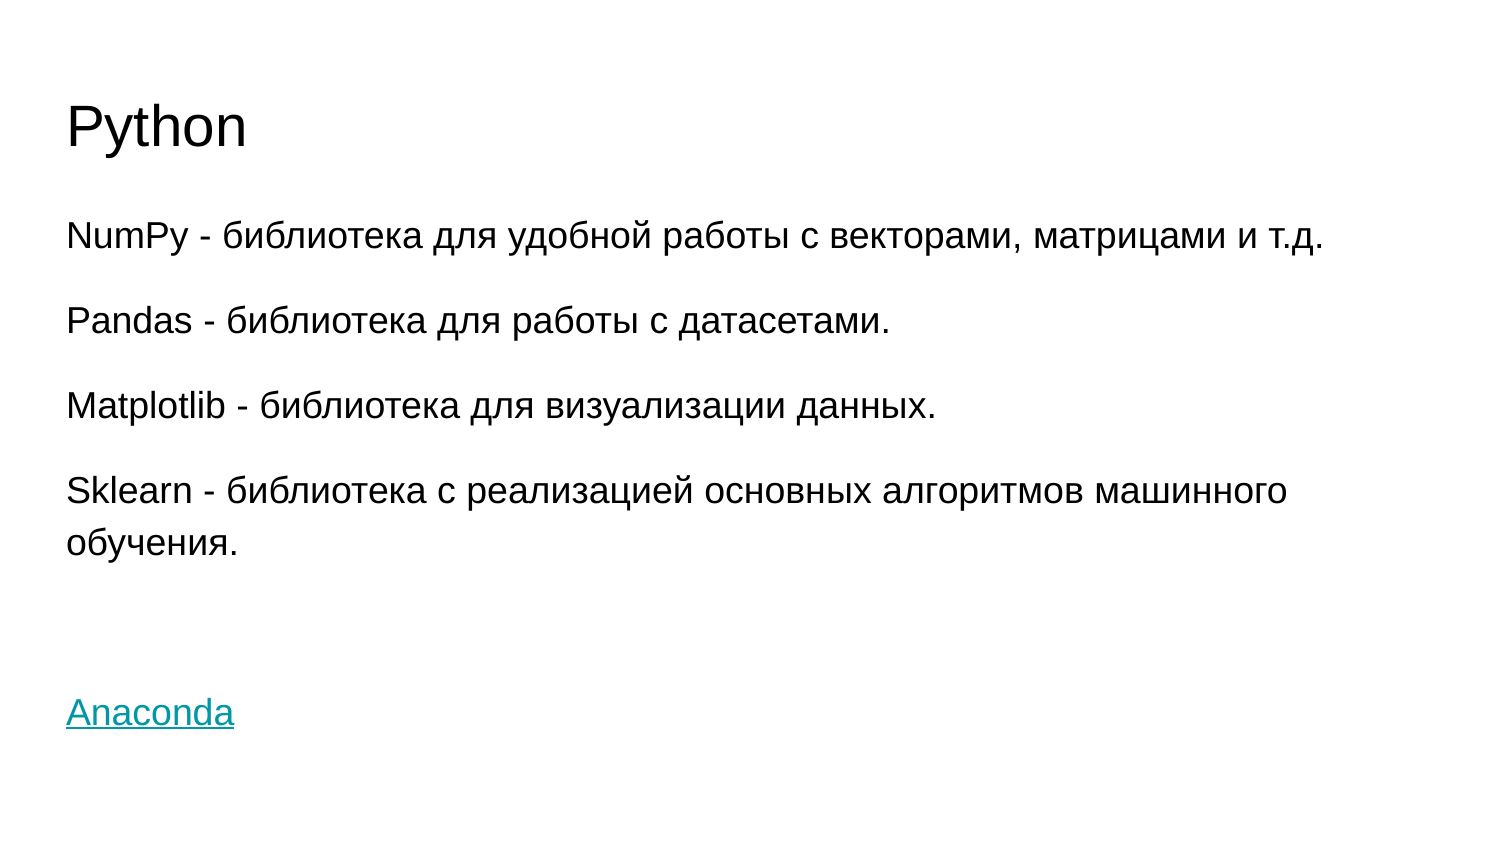

# Python
NumPy - библиотека для удобной работы с векторами, матрицами и т.д.
Pandas - библиотека для работы с датасетами.
Matplotlib - библиотека для визуализации данных.
Sklearn - библиотека с реализацией основных алгоритмов машинного обучения.

Anaconda